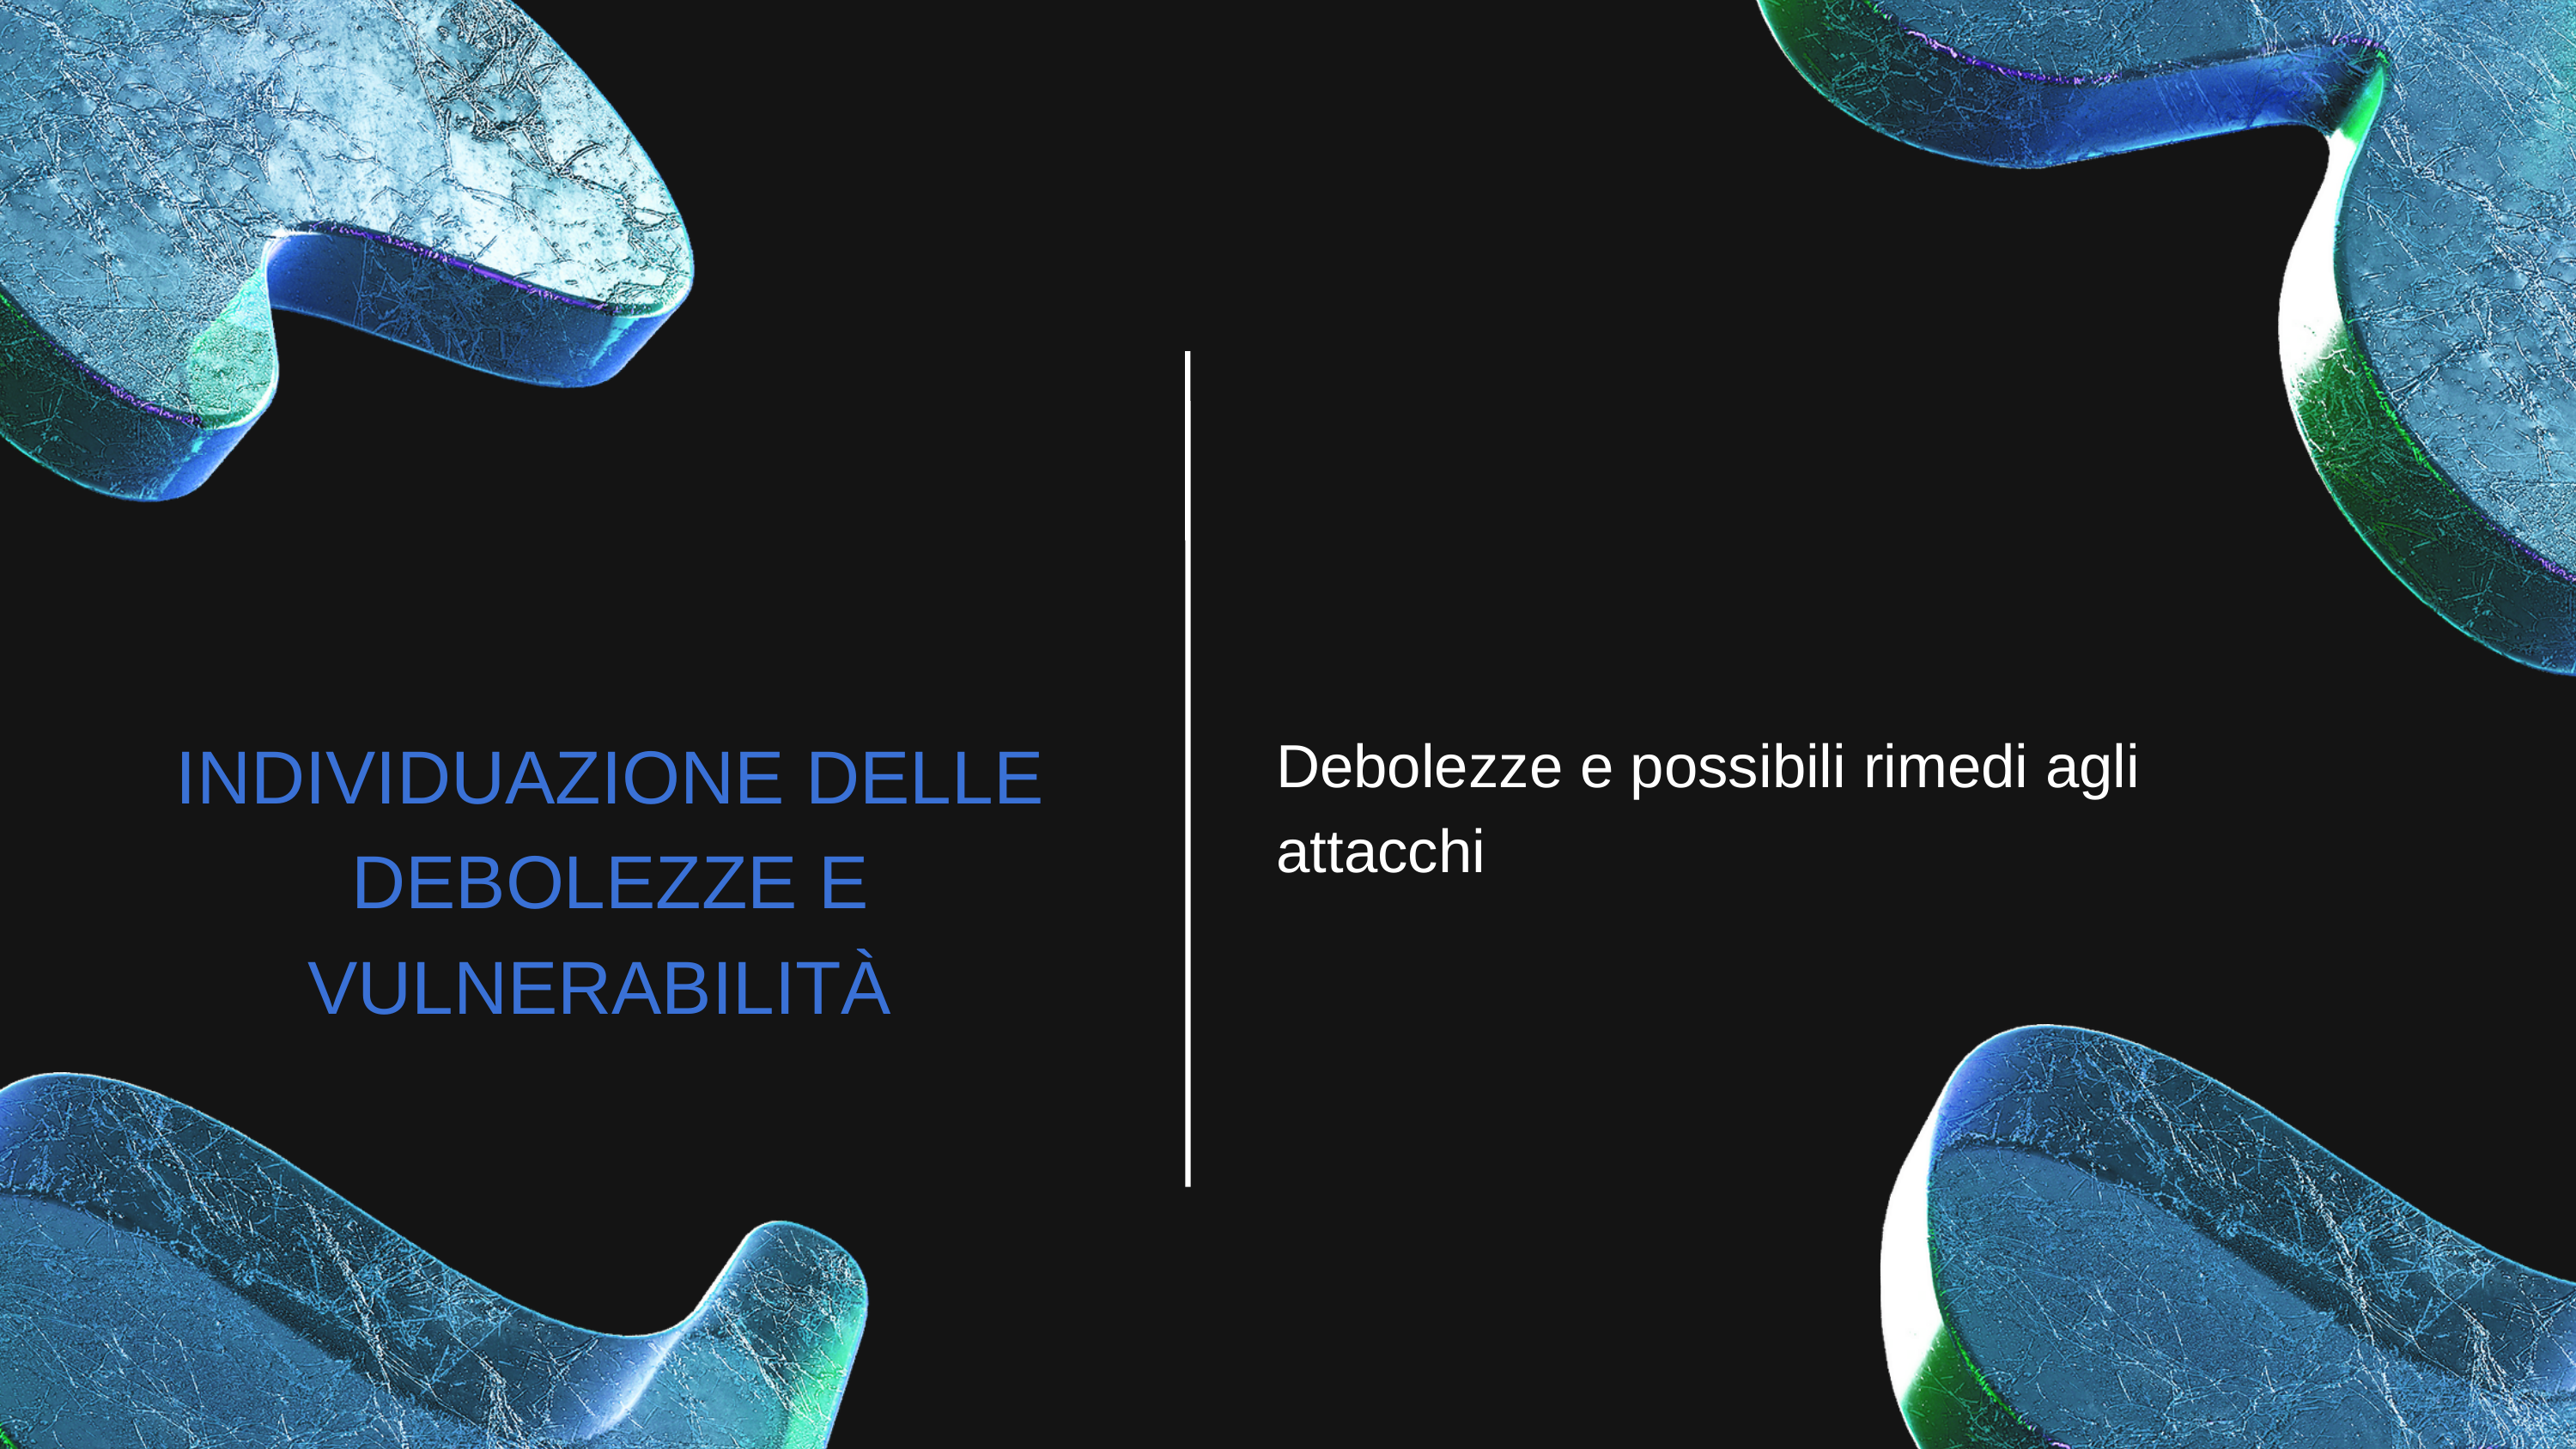

INDIVIDUAZIONE DELLE DEBOLEZZE E VULNERABILITÀ
Debolezze e possibili rimedi agli attacchi